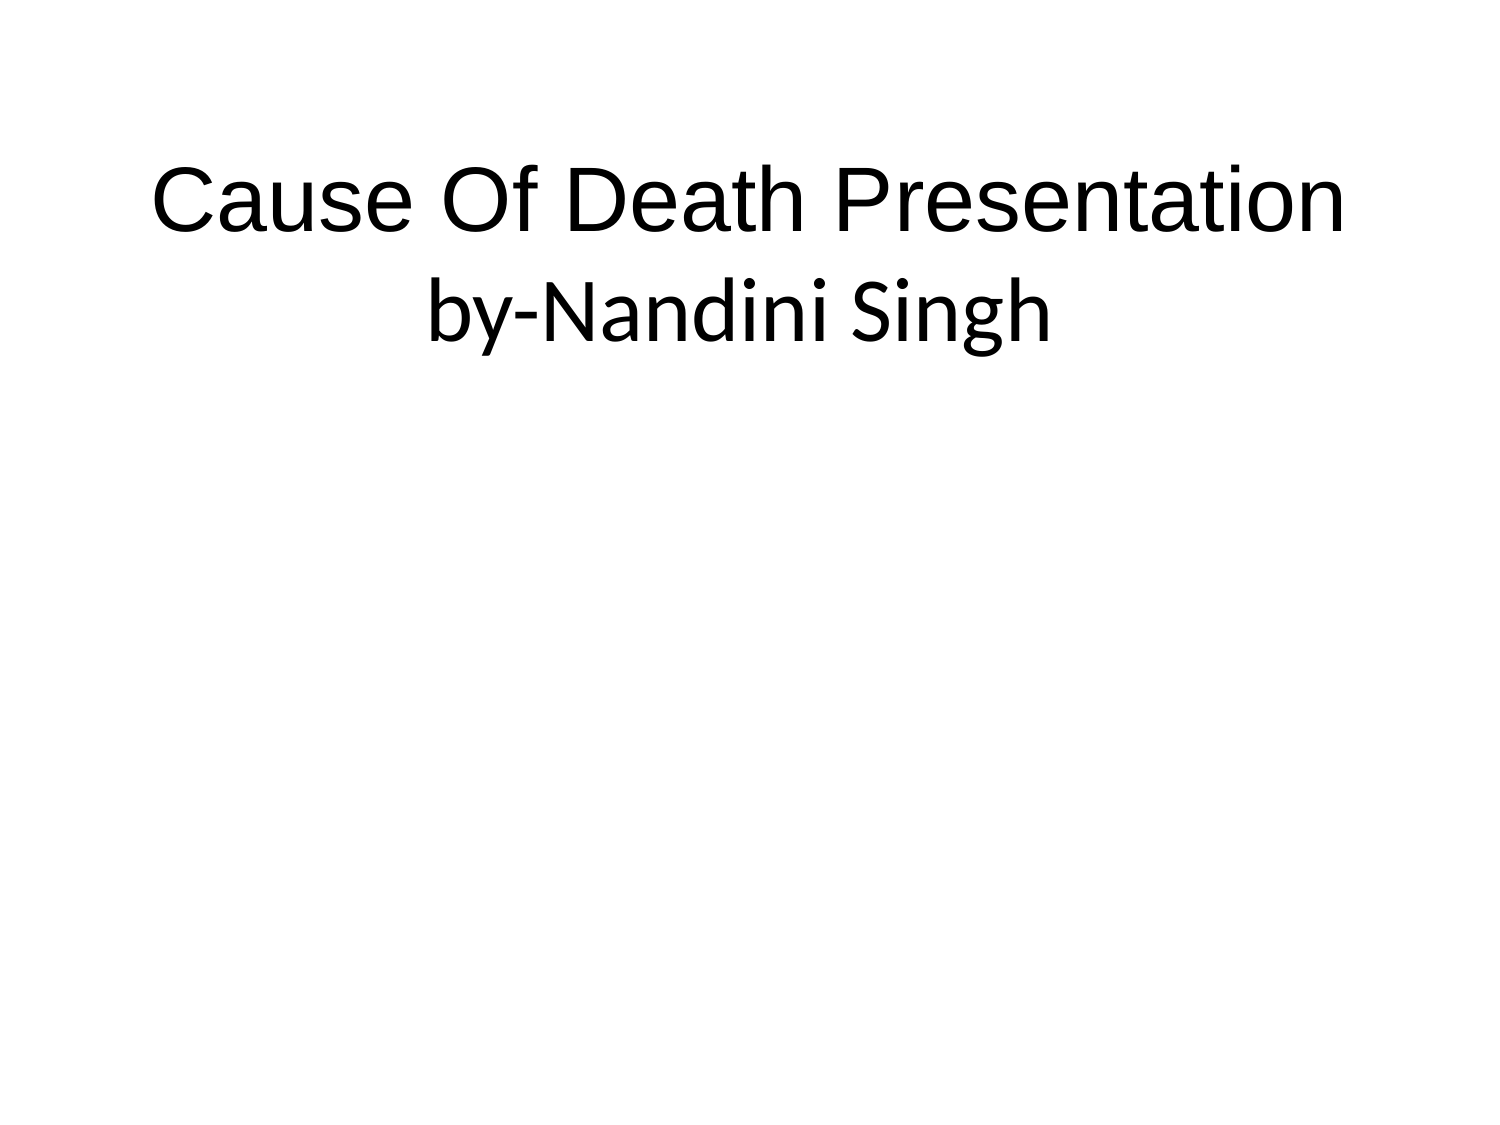

# Cause Of Death Presentation by-Nandini Singh